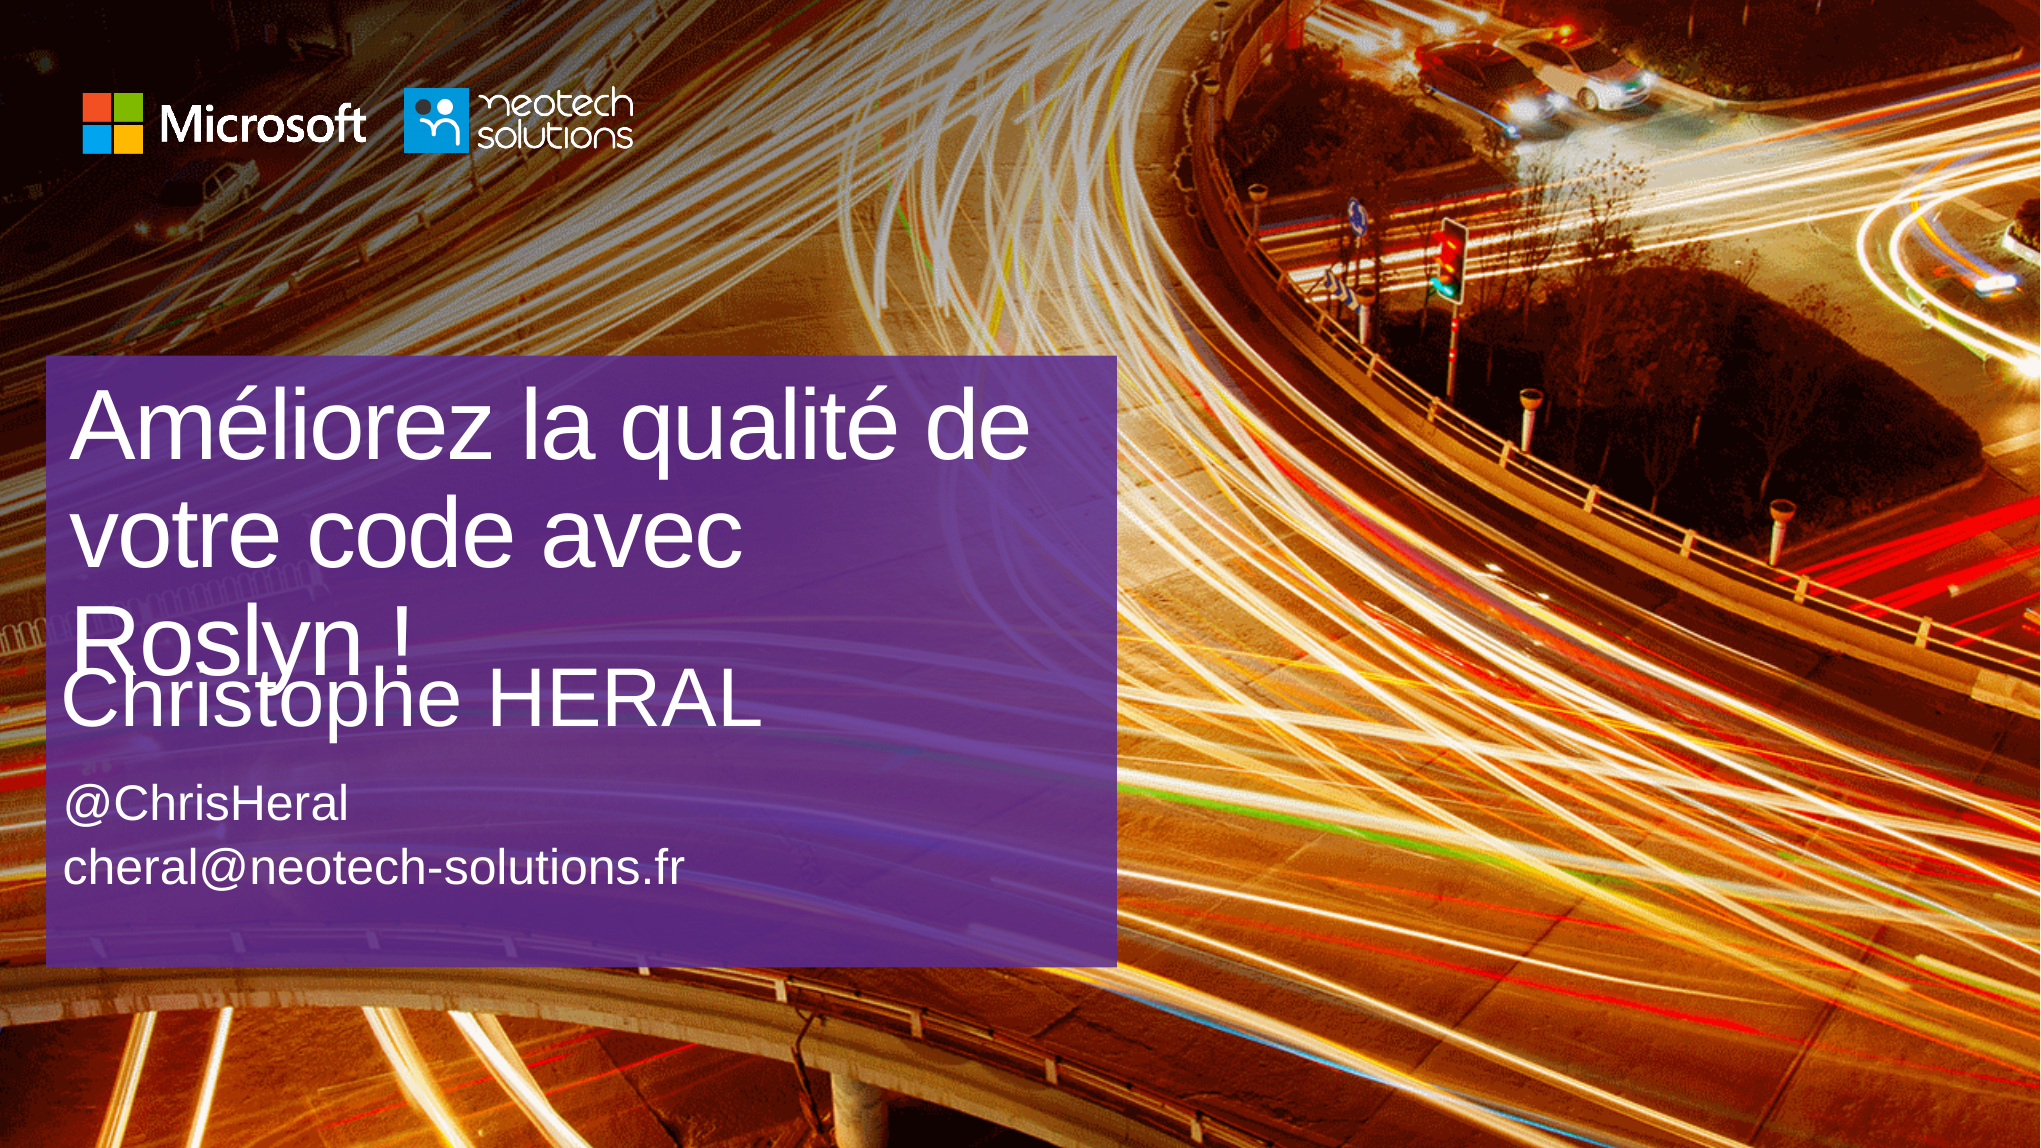

# Améliorez la qualité de votre code avec Roslyn !
Christophe HERAL
@ChrisHeral
cheral@neotech-solutions.fr